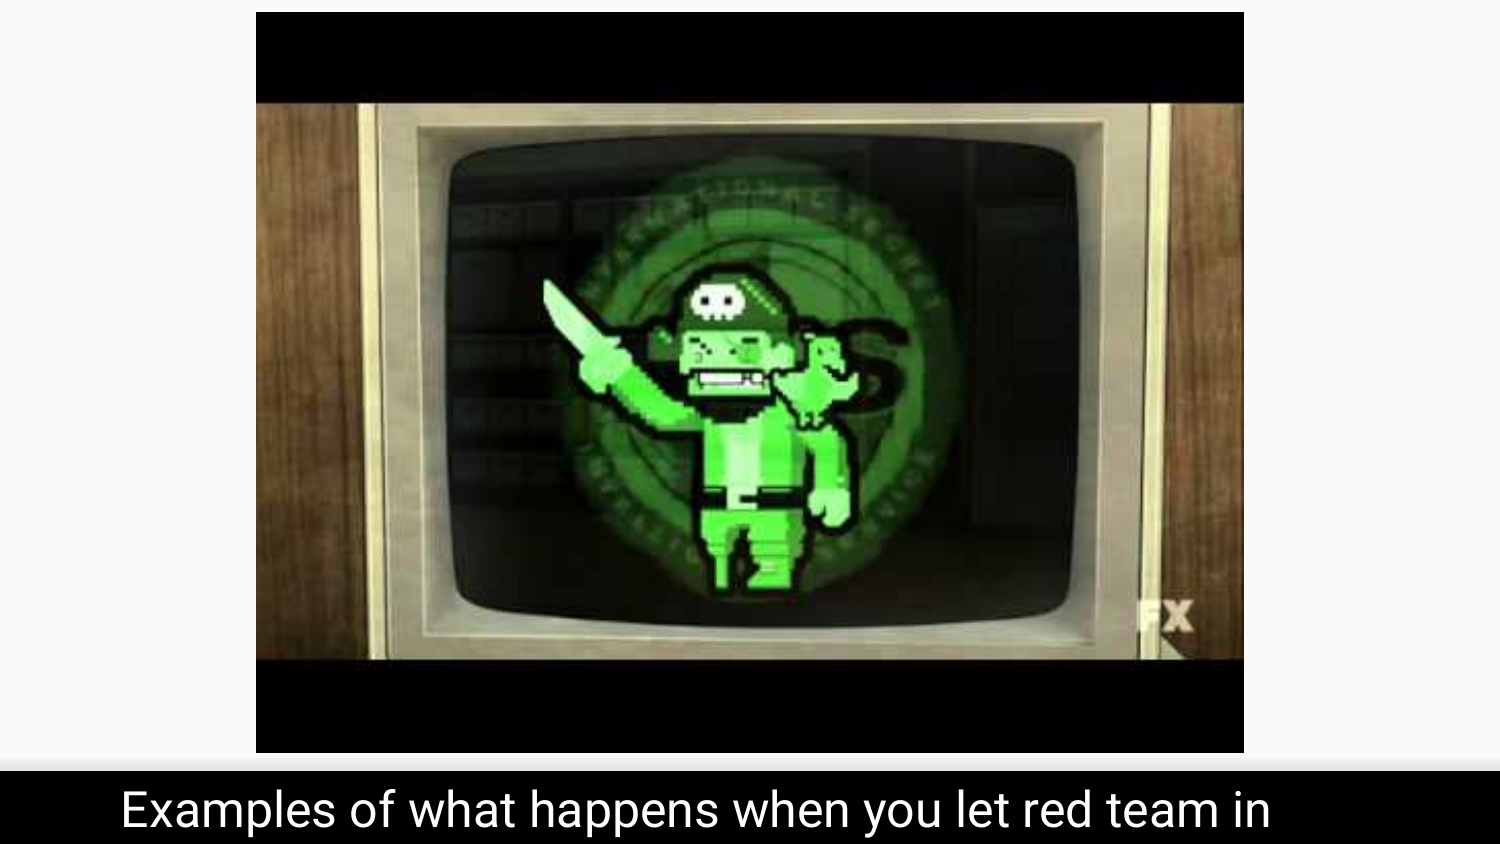

Examples of what happens when you let red team in